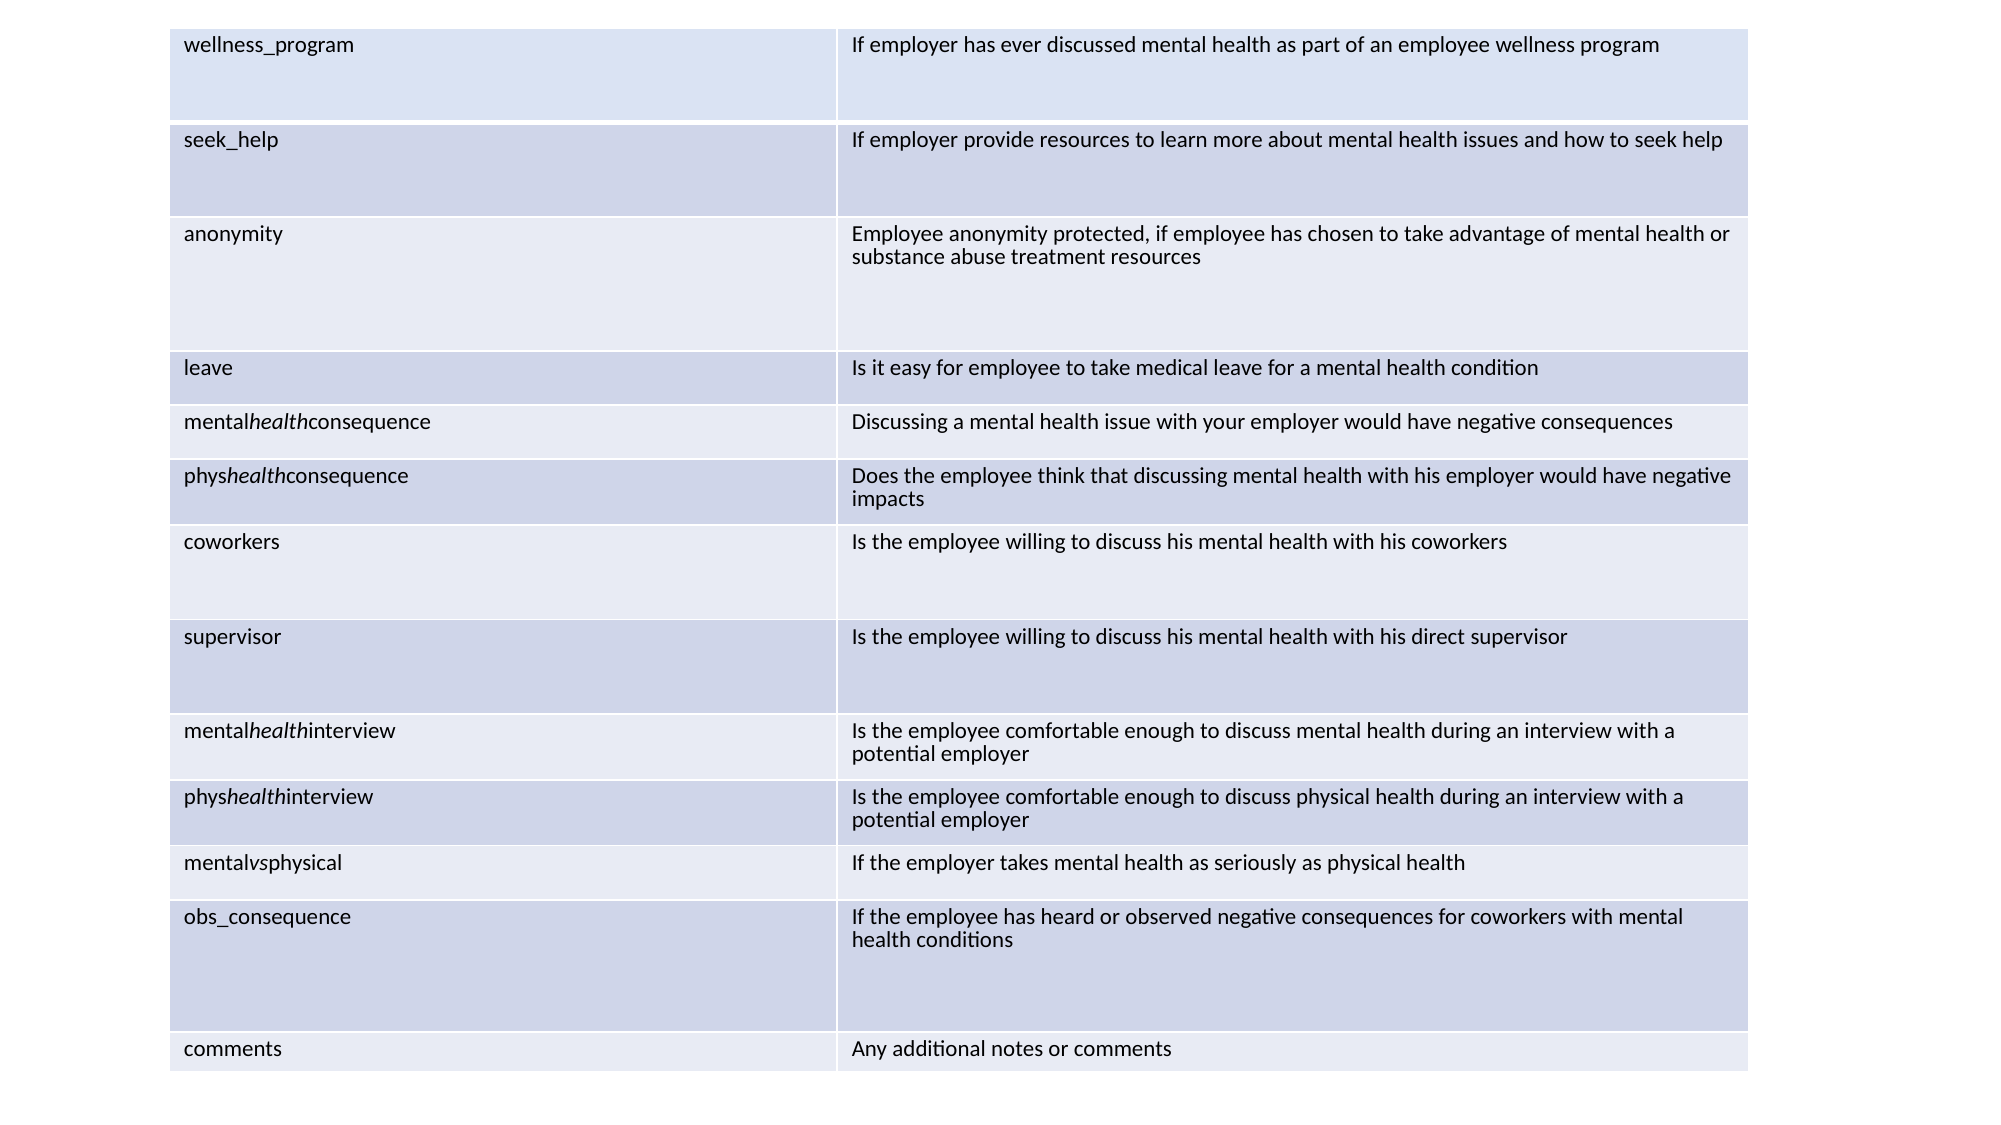

| wellness\_program | If employer has ever discussed mental health as part of an employee wellness program |
| --- | --- |
| seek\_help | If employer provide resources to learn more about mental health issues and how to seek help |
| anonymity | Employee anonymity protected, if employee has chosen to take advantage of mental health or substance abuse treatment resources |
| leave | Is it easy for employee to take medical leave for a mental health condition |
| mentalhealthconsequence | Discussing a mental health issue with your employer would have negative consequences |
| physhealthconsequence | Does the employee think that discussing mental health with his employer would have negative impacts |
| coworkers | Is the employee willing to discuss his mental health with his coworkers |
| supervisor | Is the employee willing to discuss his mental health with his direct supervisor |
| mentalhealthinterview | Is the employee comfortable enough to discuss mental health during an interview with a potential employer |
| physhealthinterview | Is the employee comfortable enough to discuss physical health during an interview with a potential employer |
| mentalvsphysical | If the employer takes mental health as seriously as physical health |
| obs\_consequence | If the employee has heard or observed negative consequences for coworkers with mental health conditions |
| comments | Any additional notes or comments |